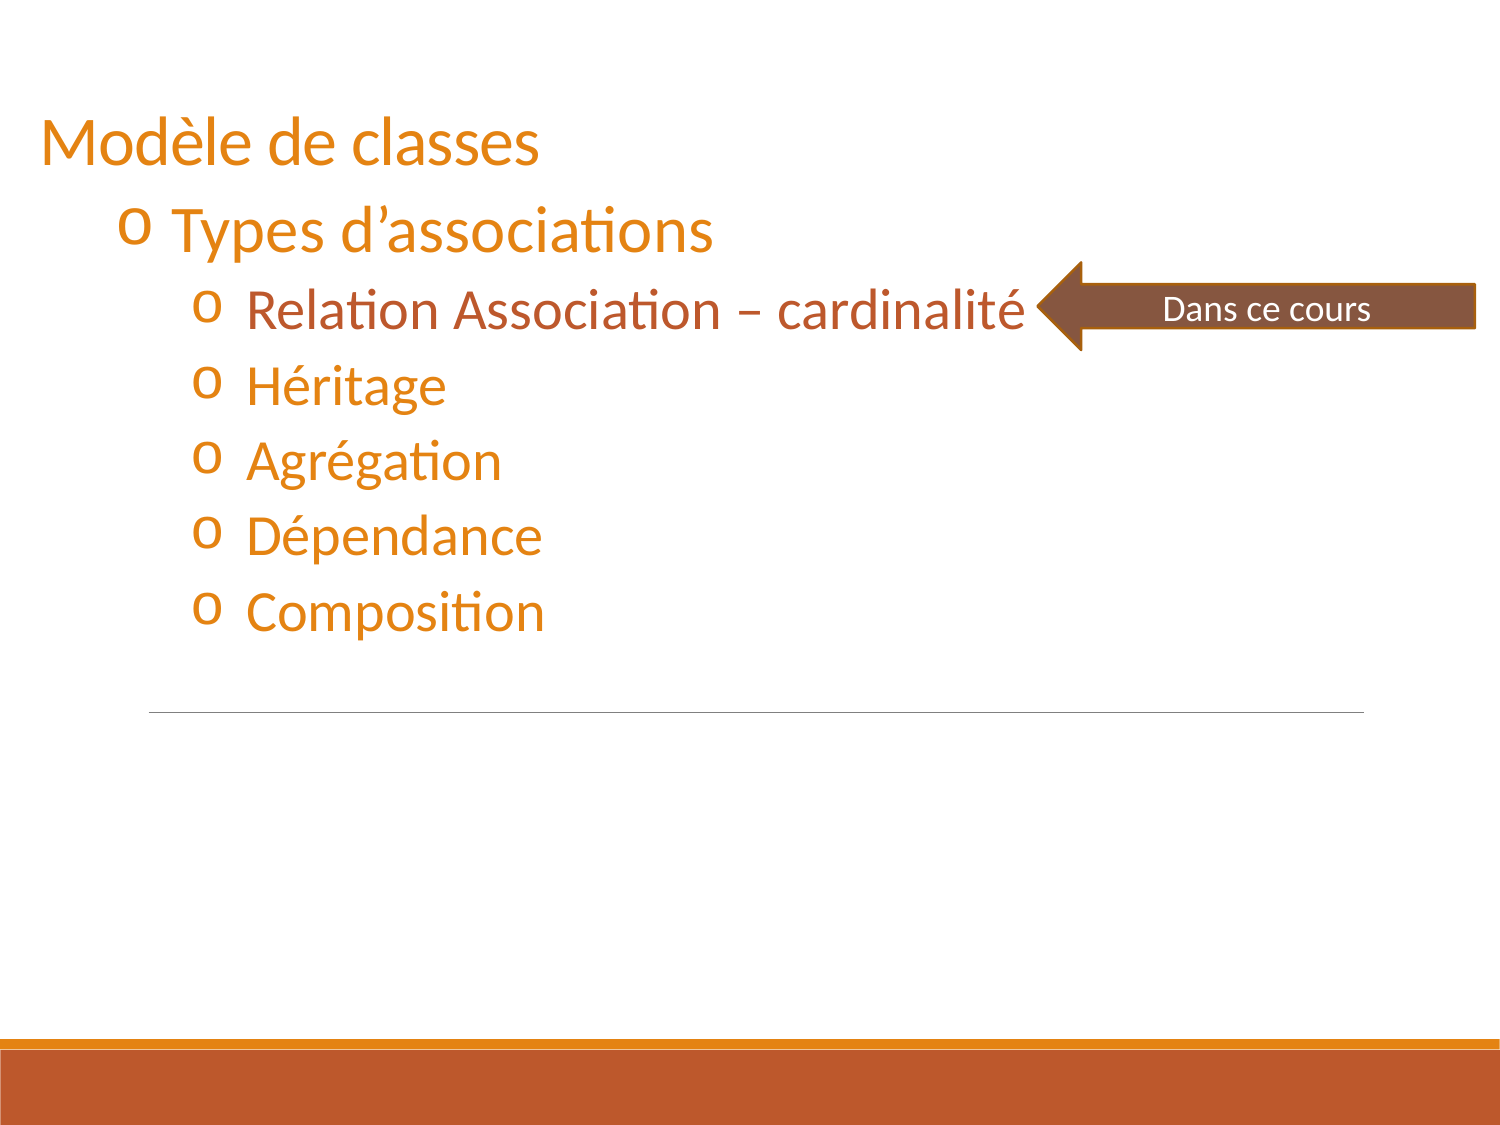

# Modèle de classes
Types d’associations
Relation Association – cardinalité
Héritage
Agrégation
Dépendance
Composition
Dans ce cours